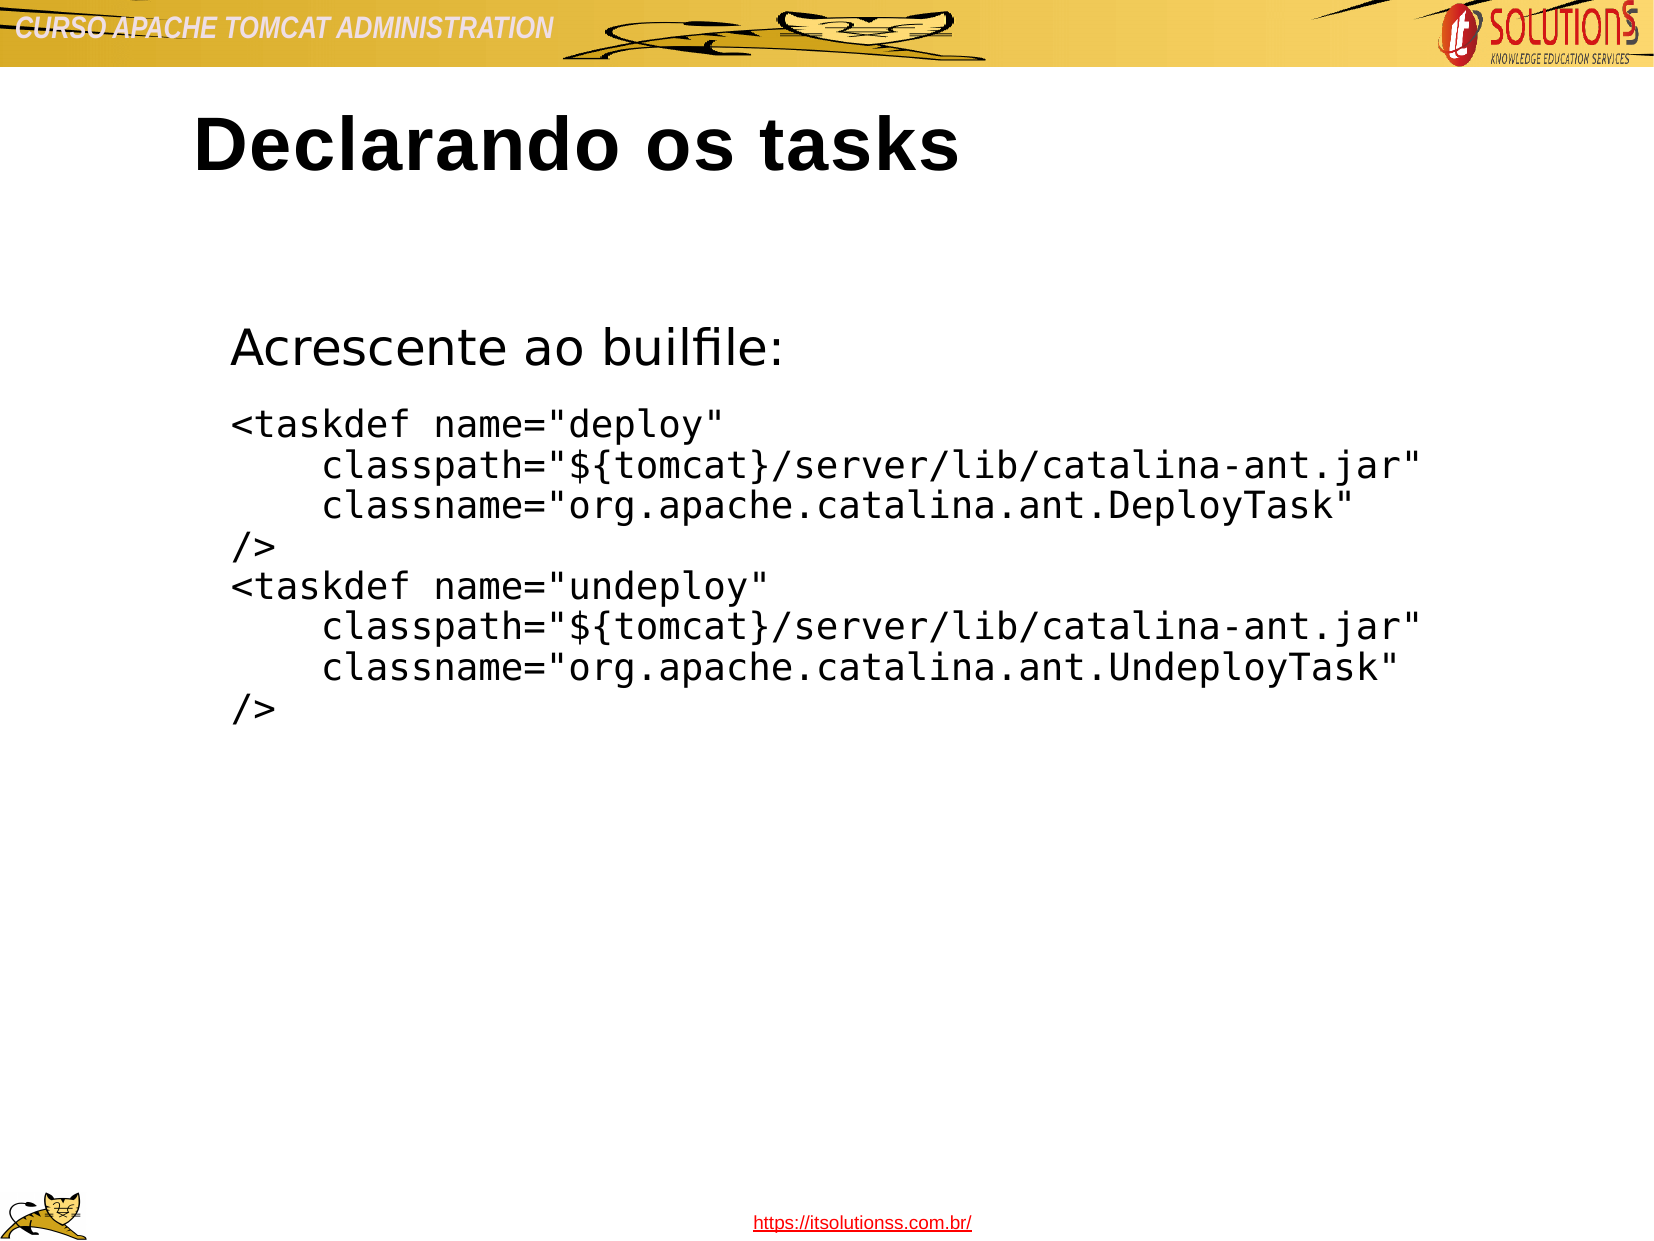

Declarando os tasks
Acrescente ao builfile:
<taskdef name="deploy"
    classpath="${tomcat}/server/lib/catalina-ant.jar"
    classname="org.apache.catalina.ant.DeployTask"
/>
<taskdef name="undeploy"
    classpath="${tomcat}/server/lib/catalina-ant.jar"
    classname="org.apache.catalina.ant.UndeployTask"
/>